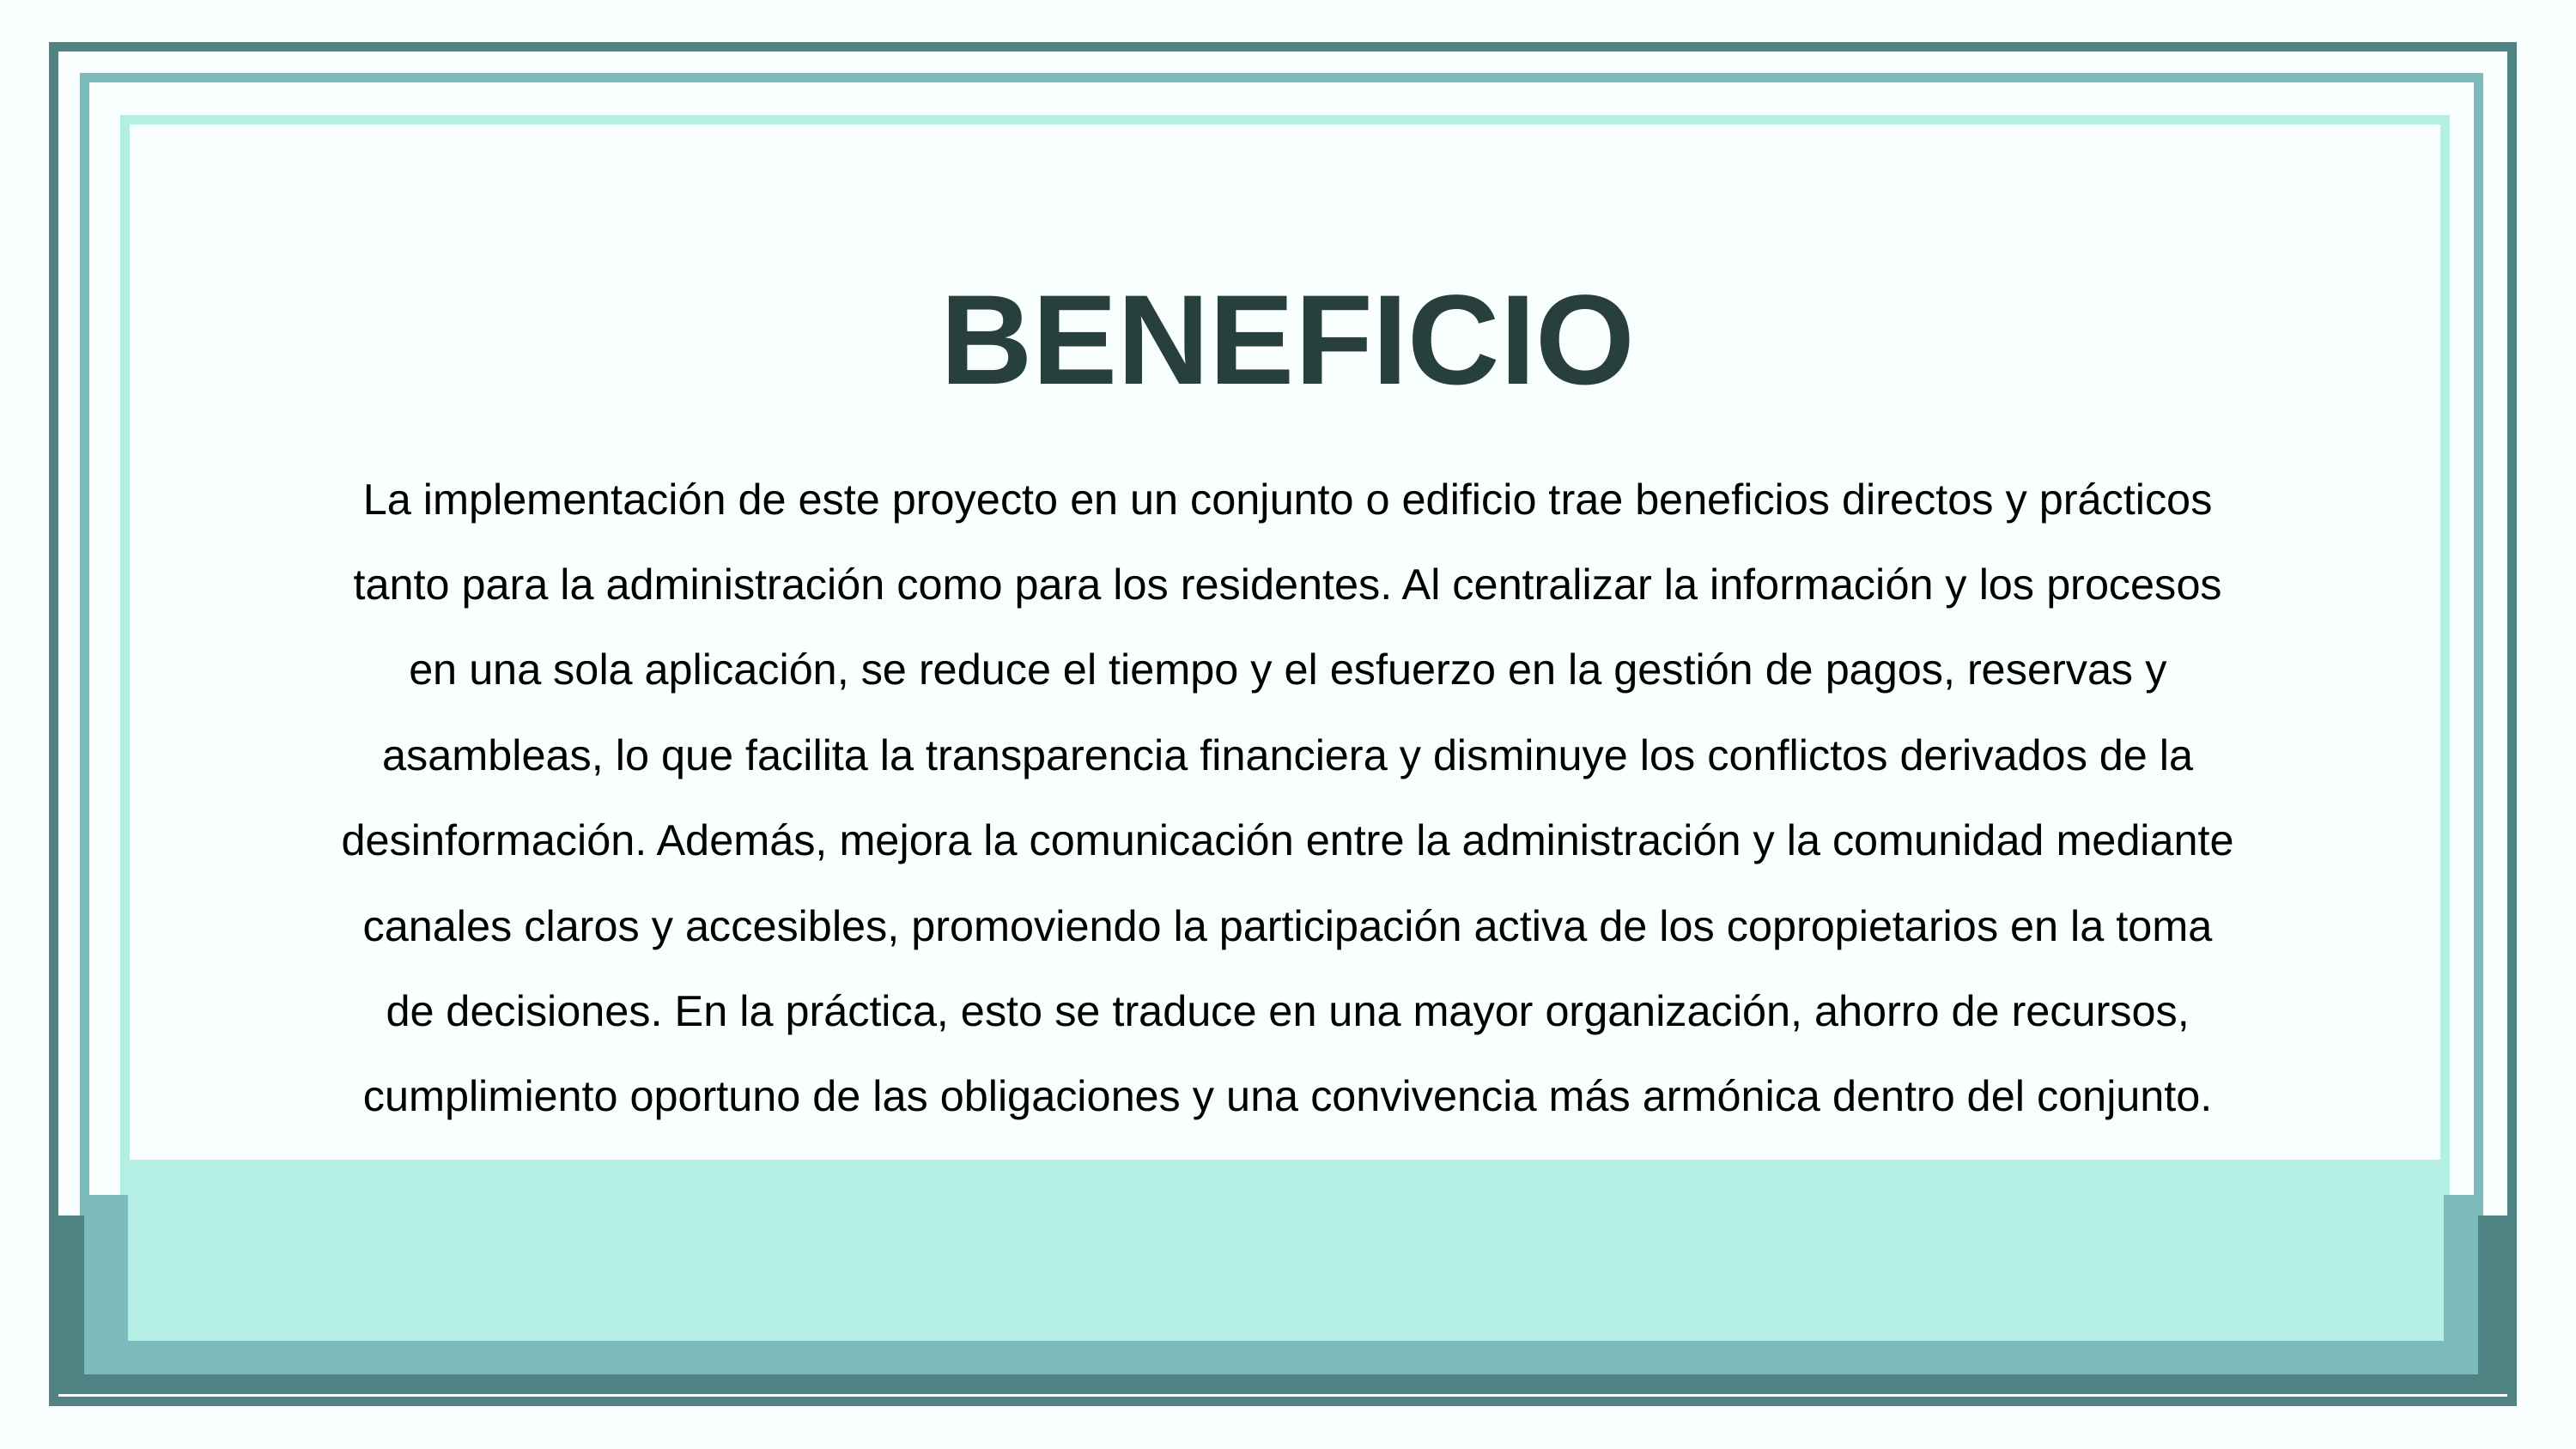

BENEFICIO
La implementación de este proyecto en un conjunto o edificio trae beneficios directos y prácticos tanto para la administración como para los residentes. Al centralizar la información y los procesos en una sola aplicación, se reduce el tiempo y el esfuerzo en la gestión de pagos, reservas y asambleas, lo que facilita la transparencia financiera y disminuye los conflictos derivados de la desinformación. Además, mejora la comunicación entre la administración y la comunidad mediante canales claros y accesibles, promoviendo la participación activa de los copropietarios en la toma de decisiones. En la práctica, esto se traduce en una mayor organización, ahorro de recursos, cumplimiento oportuno de las obligaciones y una convivencia más armónica dentro del conjunto.